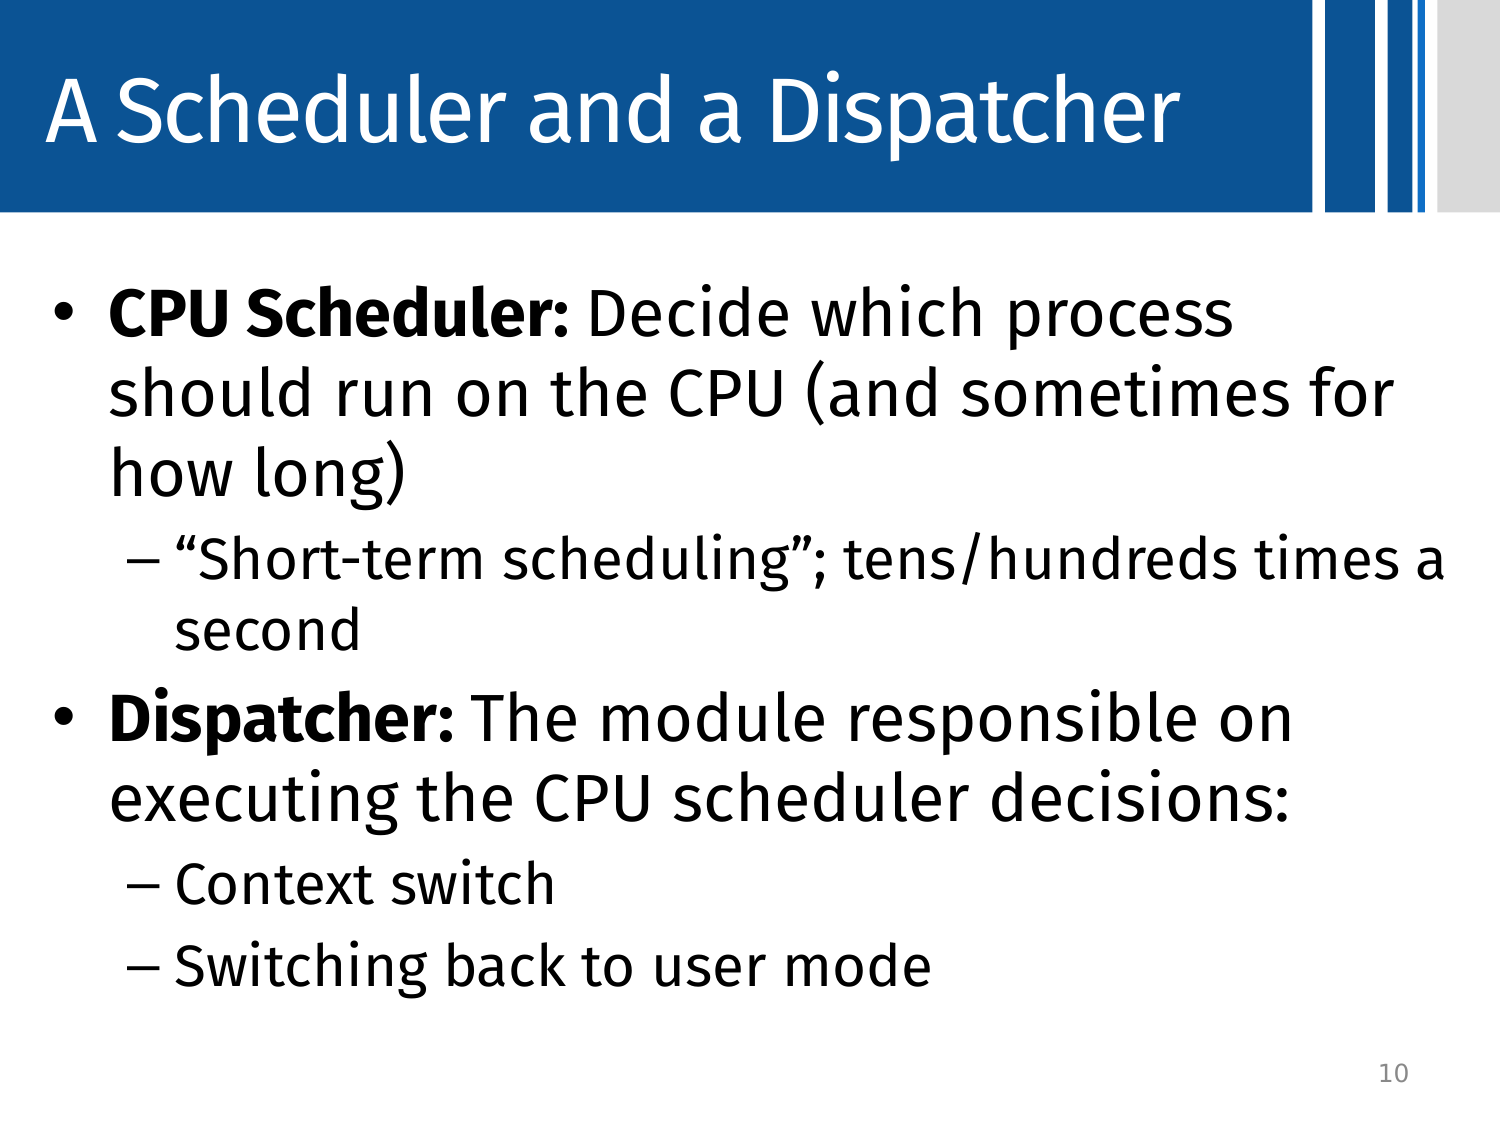

# A Scheduler and a Dispatcher
CPU Scheduler: Decide which process should run on the CPU (and sometimes for how long)
“Short-term scheduling”; tens/hundreds times a second
Dispatcher: The module responsible on executing the CPU scheduler decisions:
Context switch
Switching back to user mode

10